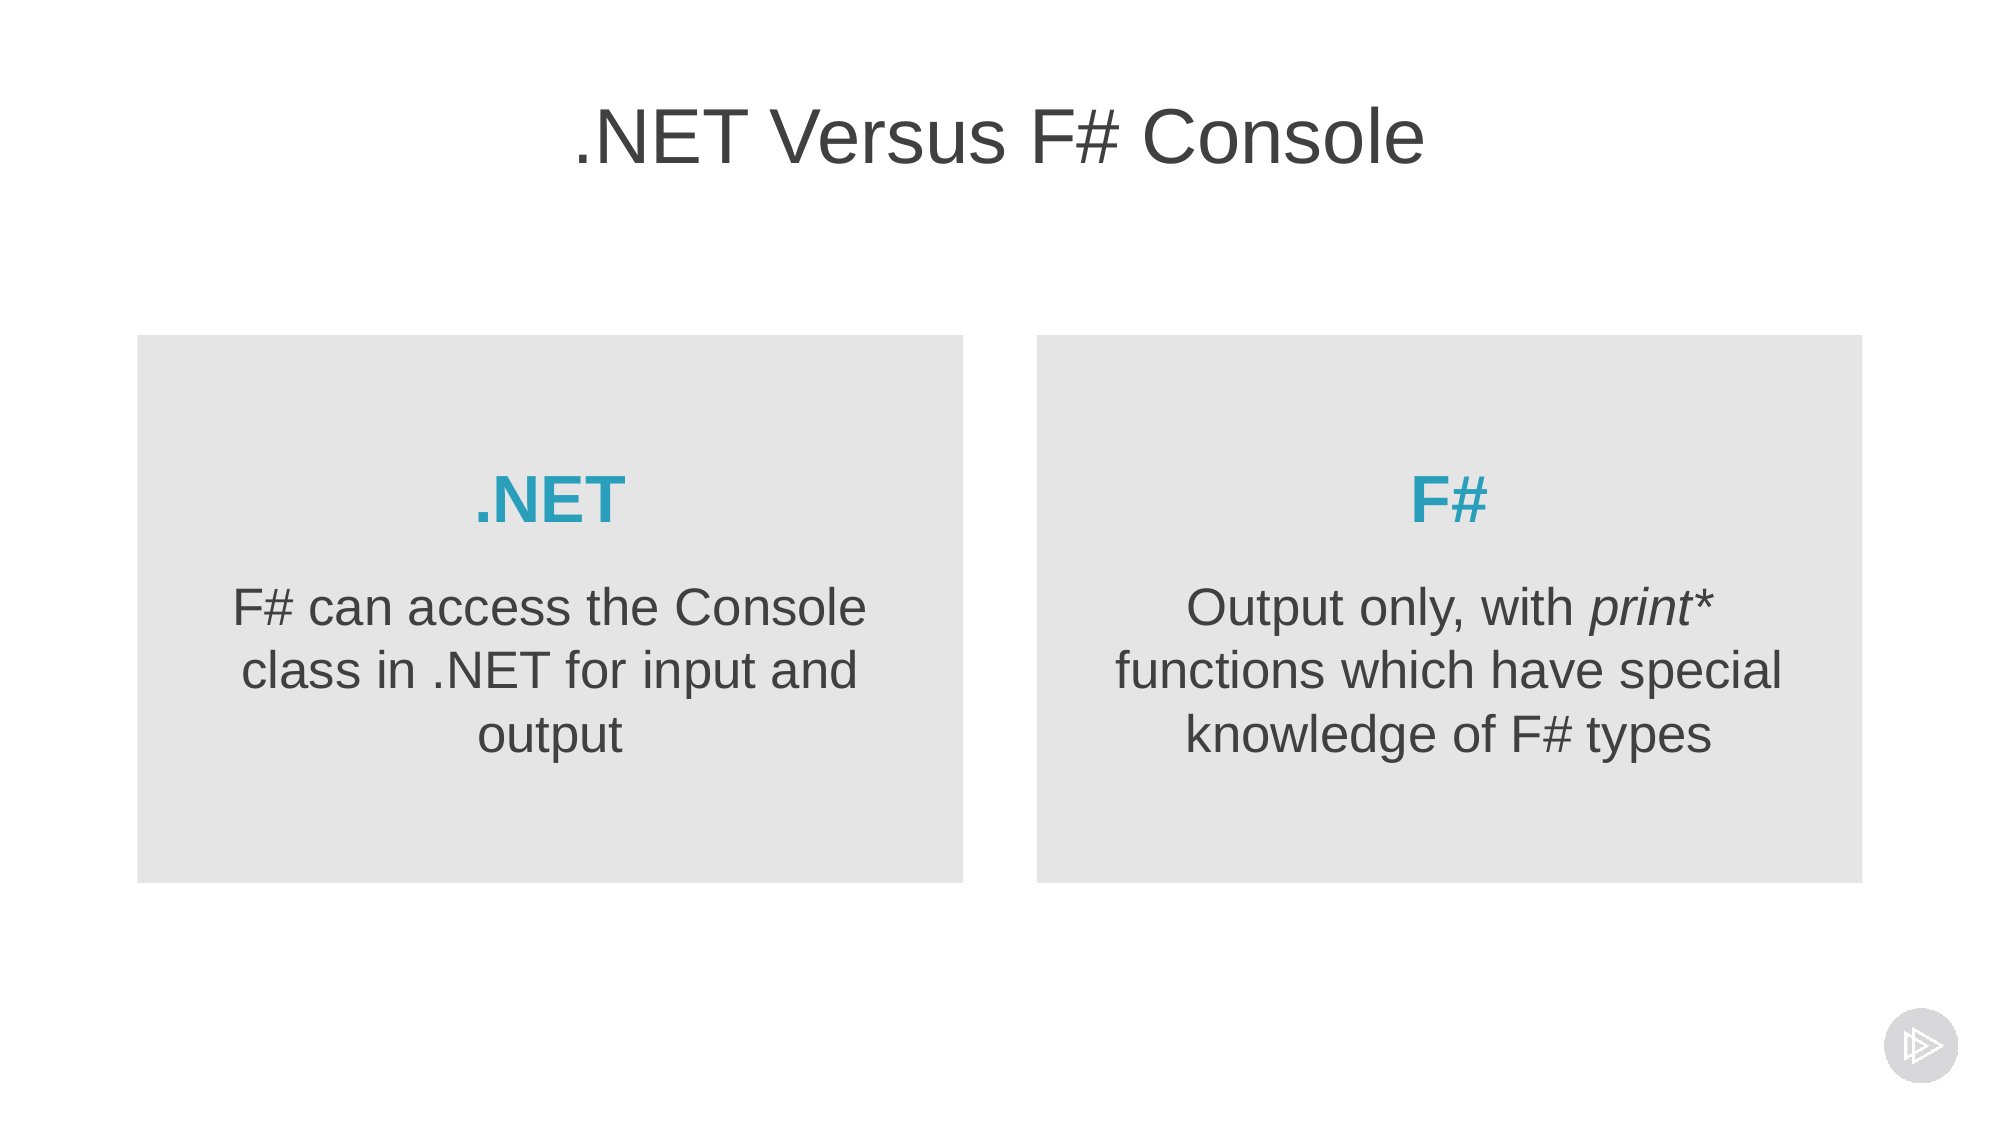

# .NET Versus F# Console
.NET
F# can access the Console class in .NET for input and output
F#
Output only, with print* functions which have special knowledge of F# types